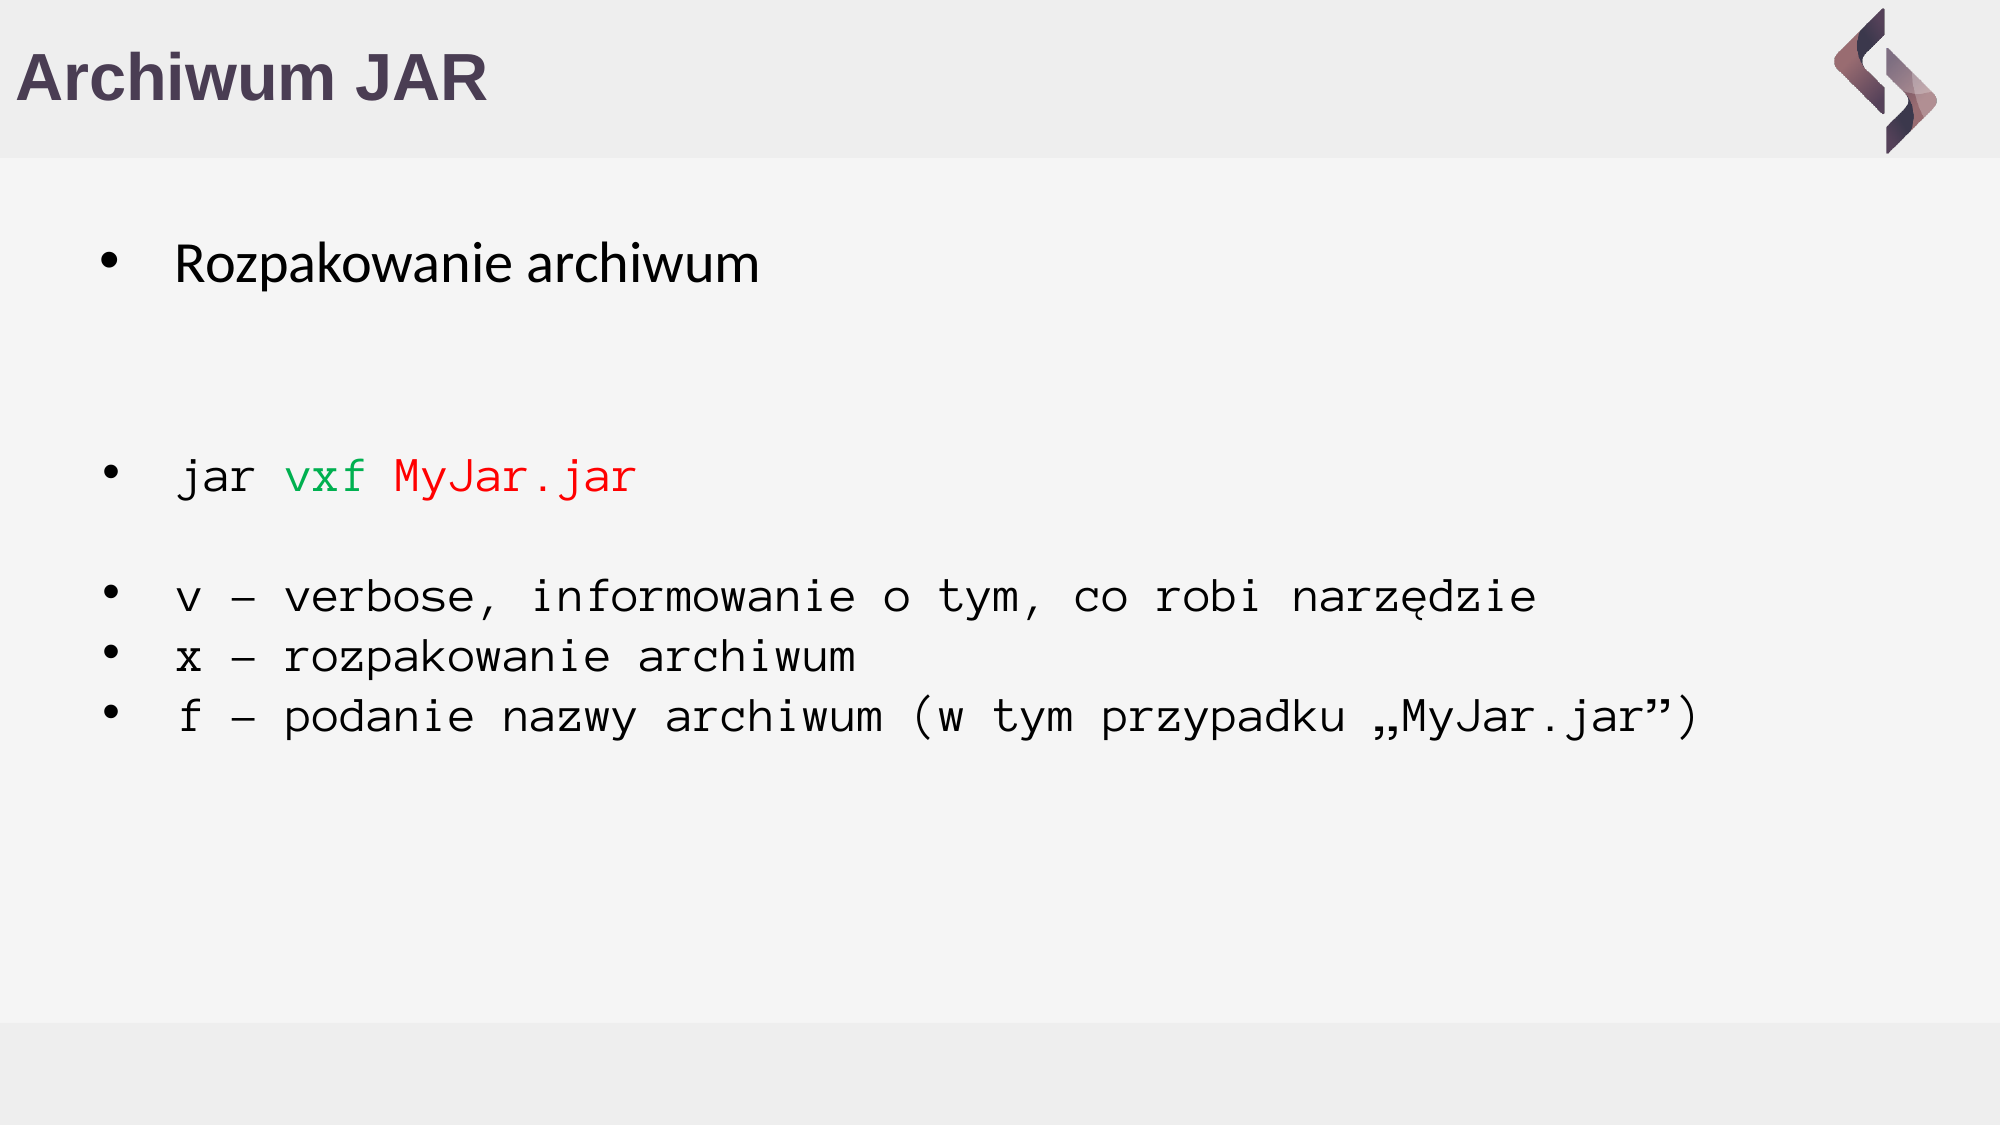

# Archiwum JAR
Rozpakowanie archiwum
jar vxf MyJar.jar

v – verbose, informowanie o tym, co robi narzędzie
x – rozpakowanie archiwum
f – podanie nazwy archiwum (w tym przypadku „MyJar.jar”)